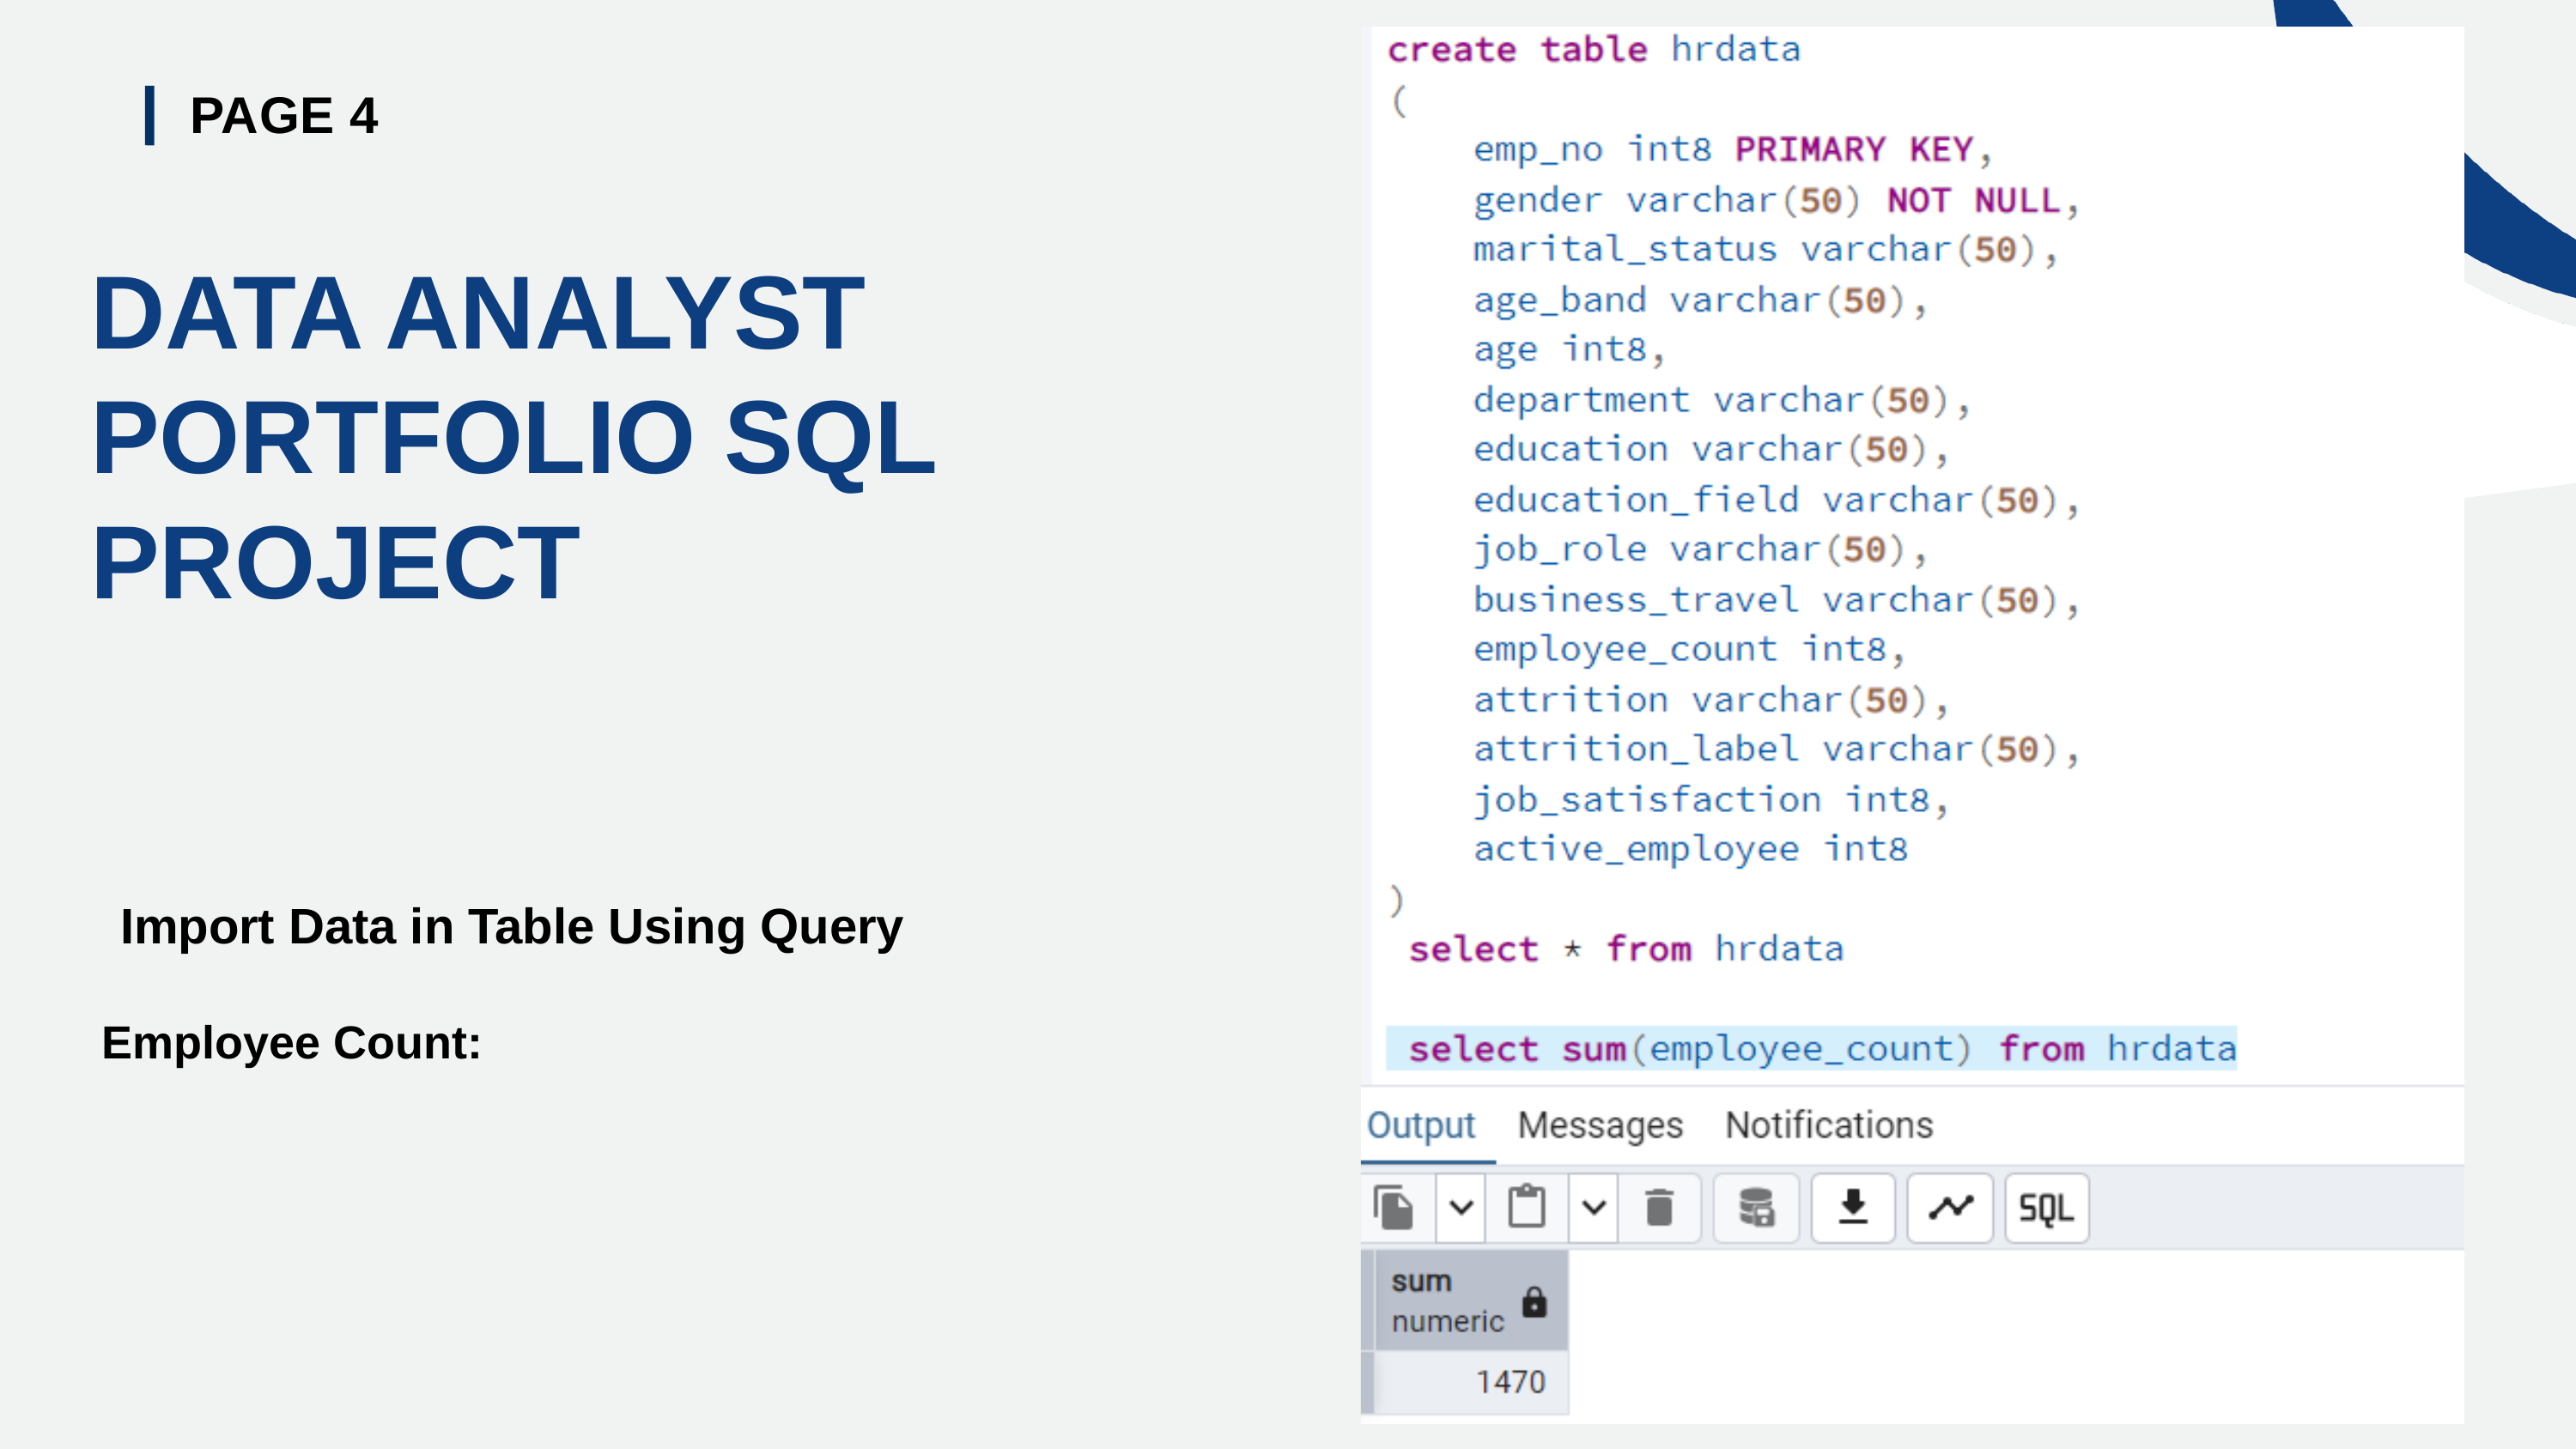

PAGE 4

DATA ANALYST PORTFOLIO SQL PROJECT

Import Data in Table Using Query
Employee Count: